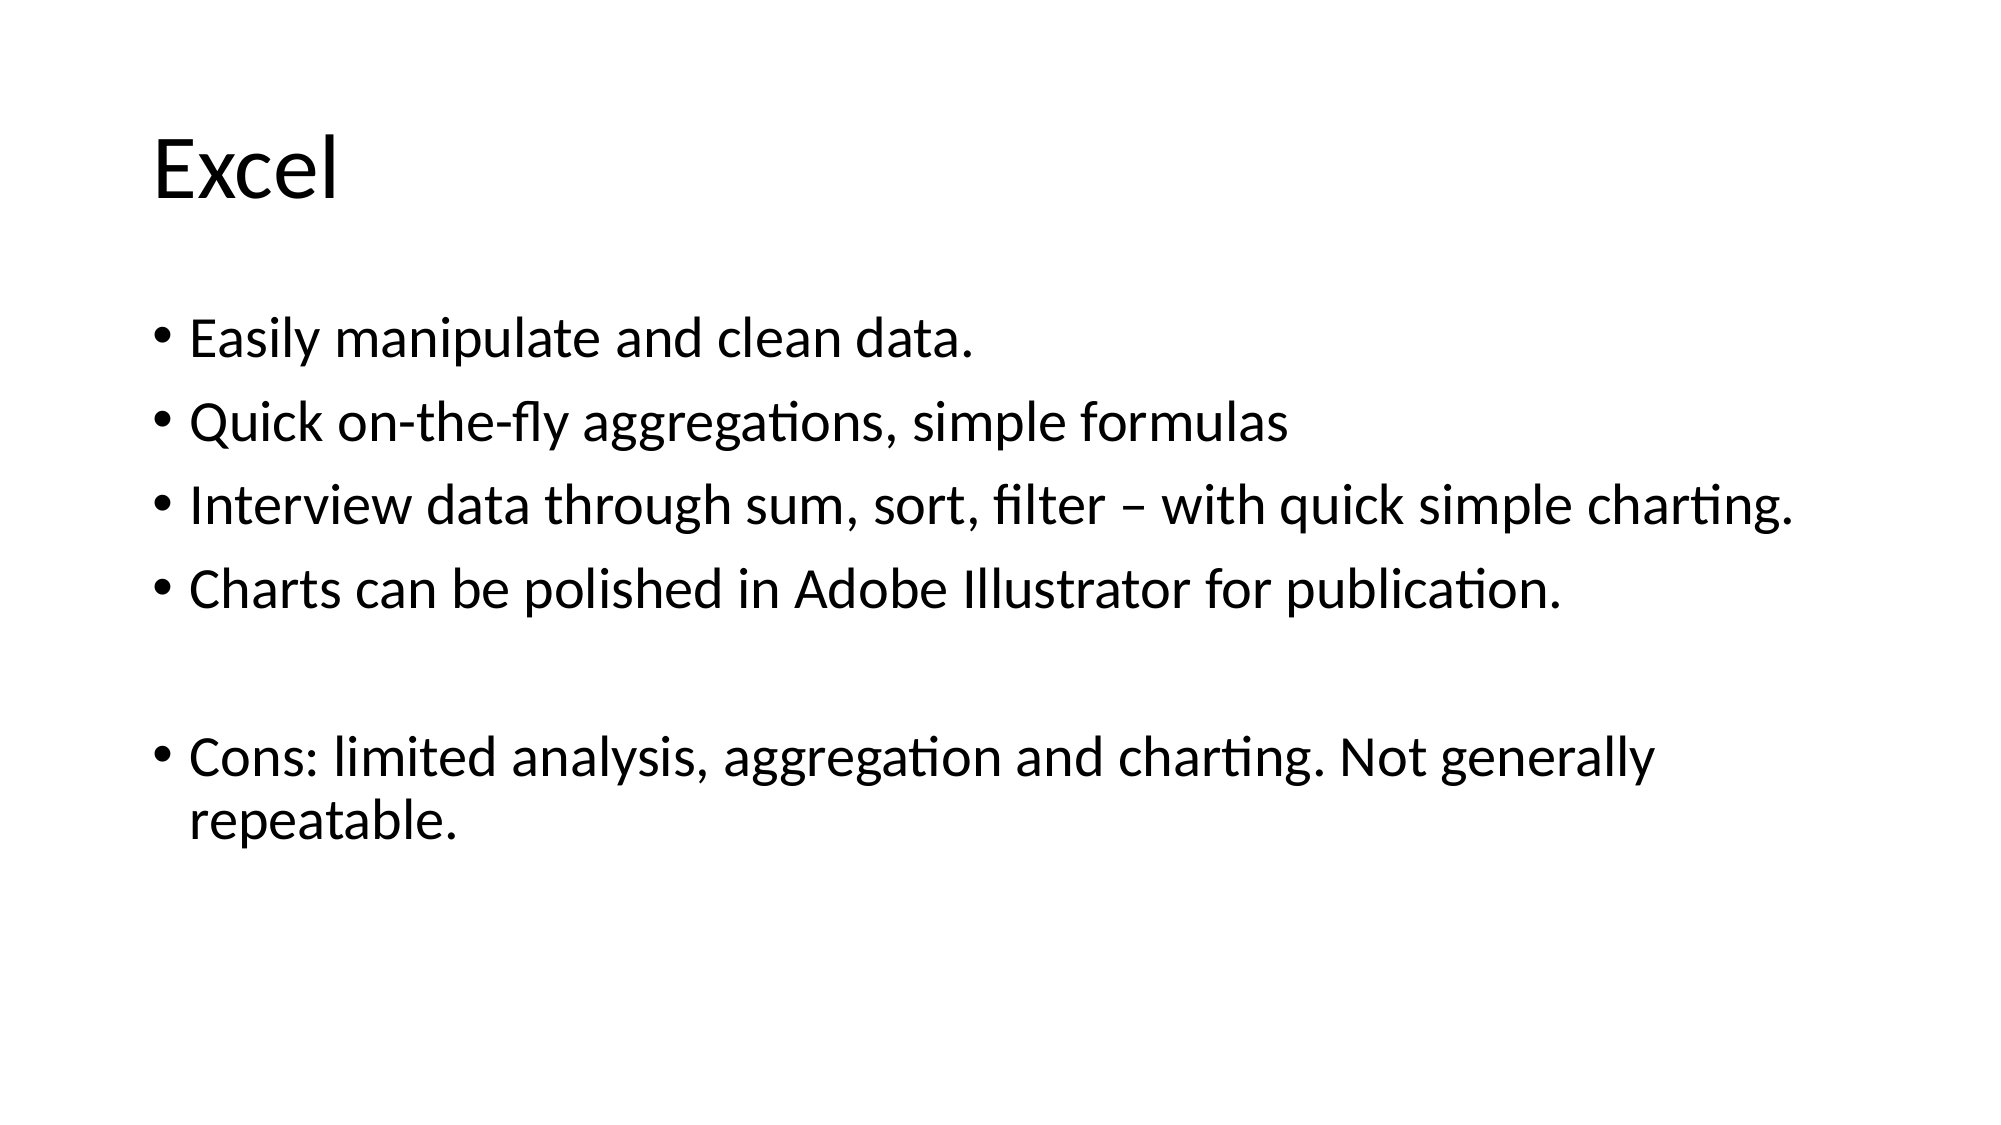

# Excel
Easily manipulate and clean data.
Quick on-the-fly aggregations, simple formulas
Interview data through sum, sort, filter – with quick simple charting.
Charts can be polished in Adobe Illustrator for publication.

Cons: limited analysis, aggregation and charting. Not generally repeatable.